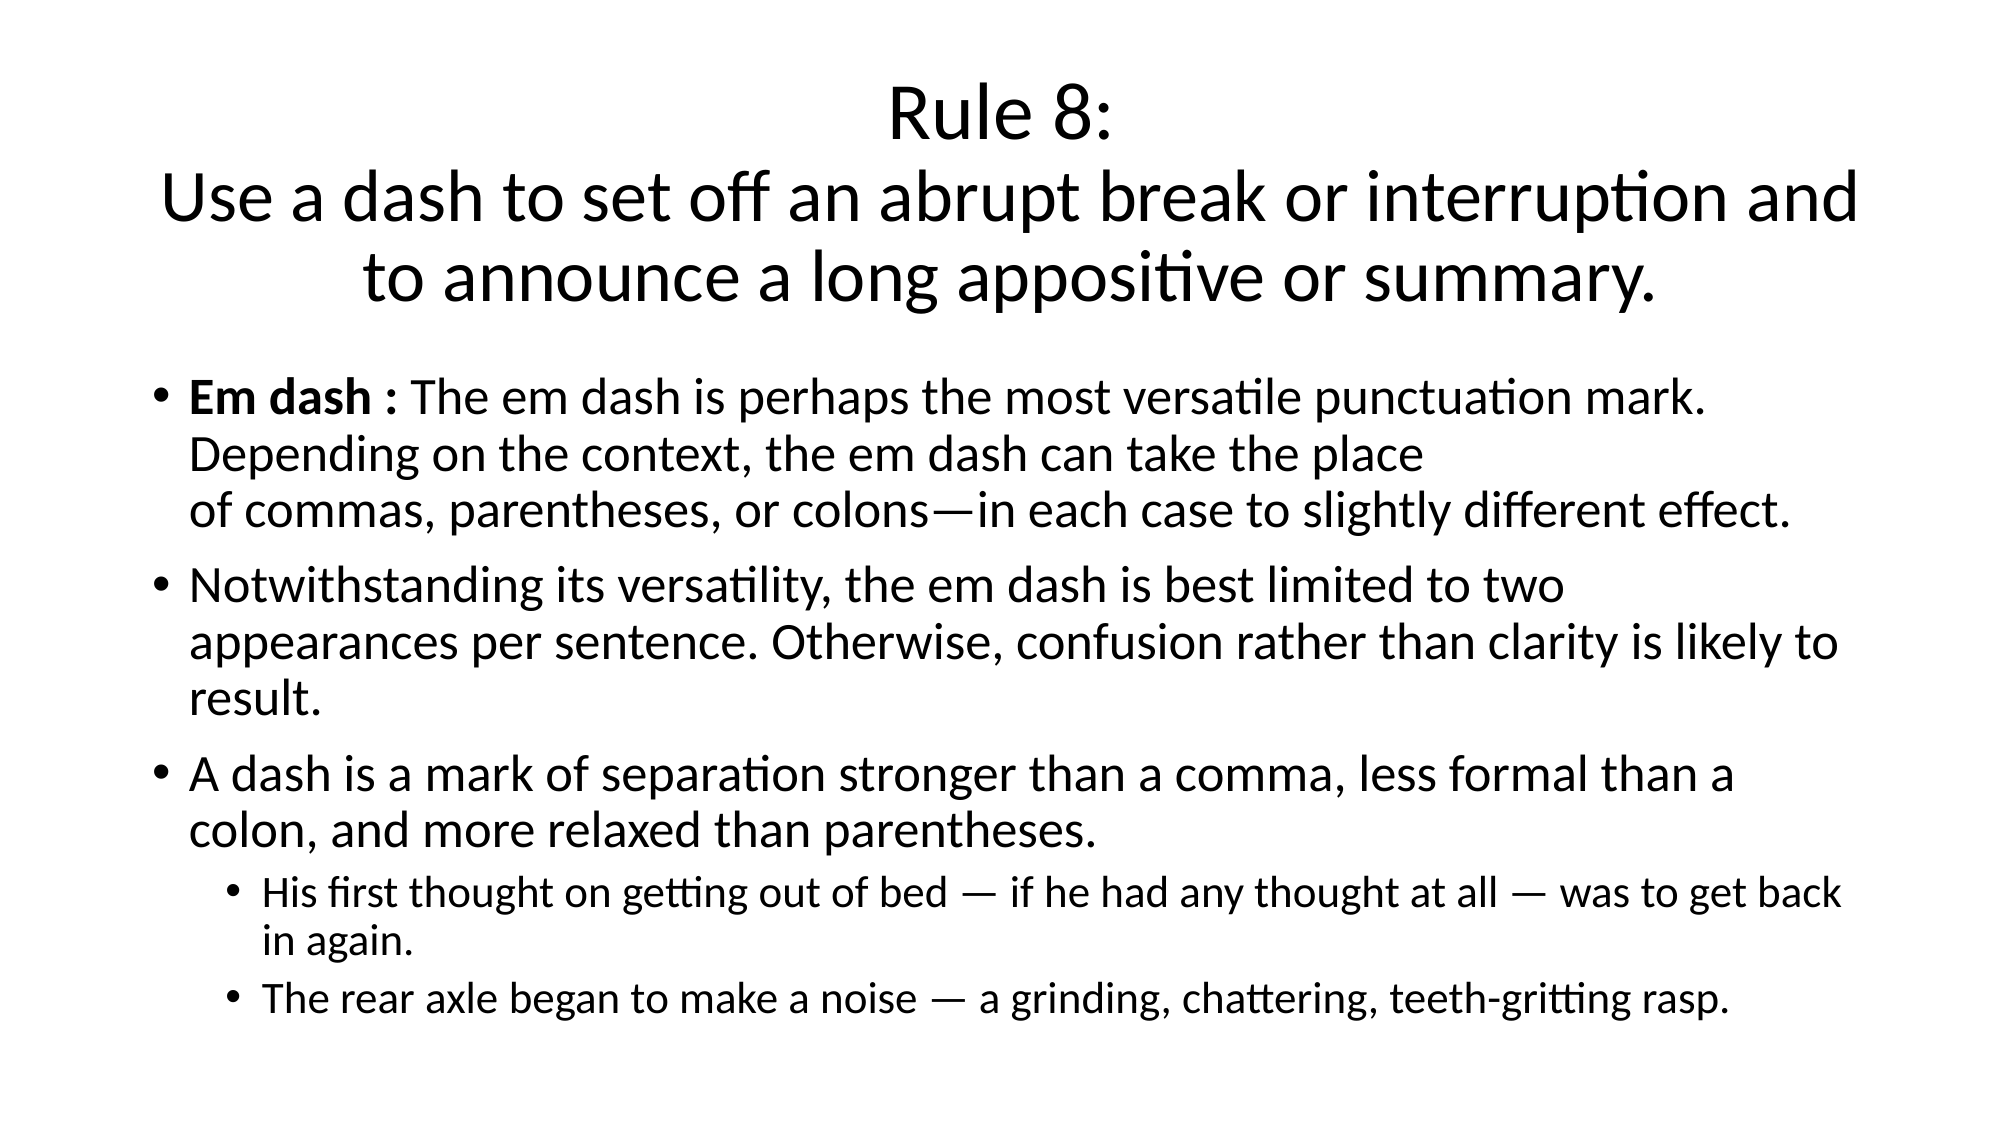

# Rule 8: Use a dash to set off an abrupt break or interruption and to announce a long appositive or summary.
Em dash : The em dash is perhaps the most versatile punctuation mark. Depending on the context, the em dash can take the place of commas, parentheses, or colons—in each case to slightly different effect.
Notwithstanding its versatility, the em dash is best limited to two appearances per sentence. Otherwise, confusion rather than clarity is likely to result.
A dash is a mark of separation stronger than a comma, less formal than a colon, and more relaxed than parentheses.
His first thought on getting out of bed — if he had any thought at all — was to get back in again.
The rear axle began to make a noise — a grinding, chattering, teeth-gritting rasp.